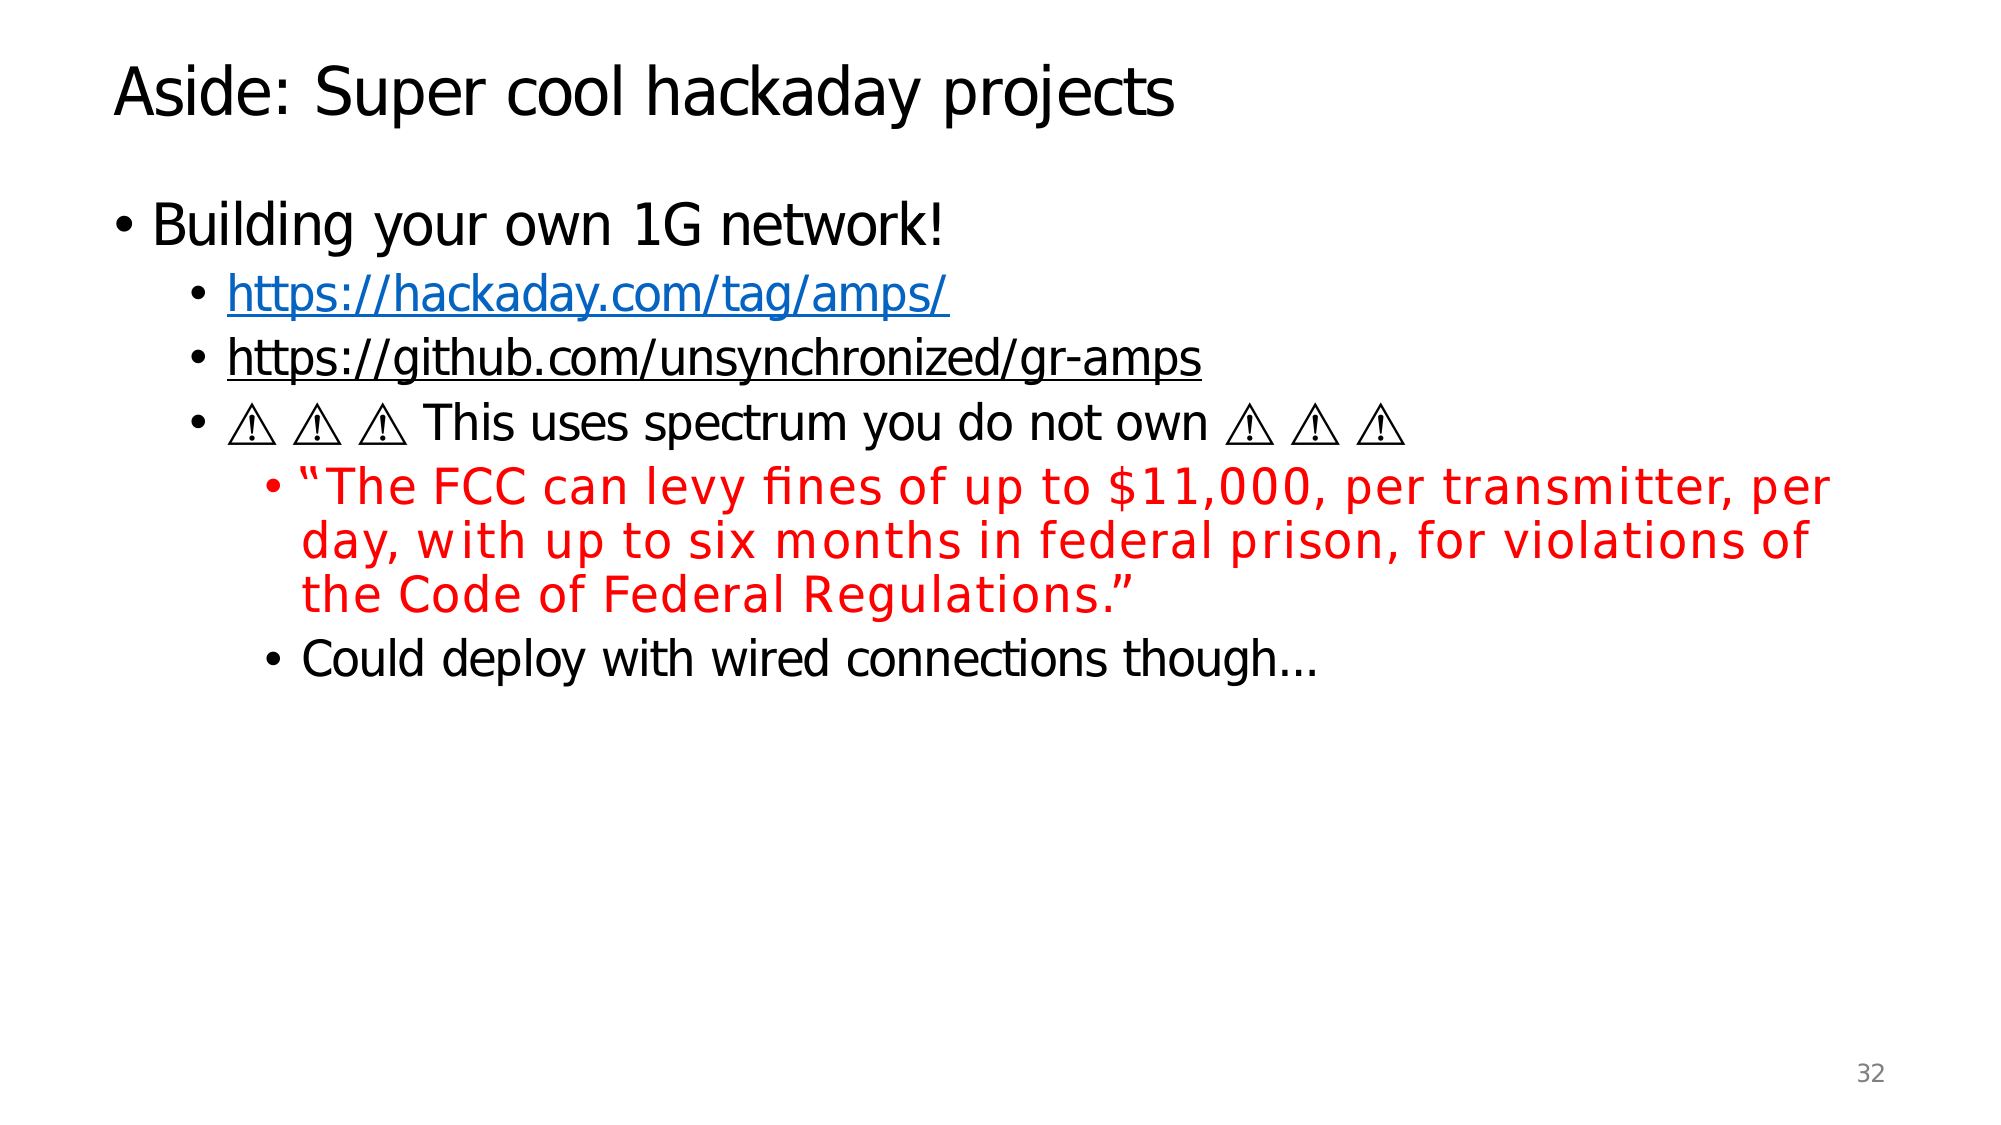

# Aside: Super cool hackaday projects
Building your own 1G network!
https://hackaday.com/tag/amps/
https://github.com/unsynchronized/gr-amps
⚠ ⚠ ⚠ This uses spectrum you do not own ⚠ ⚠ ⚠
“The FCC can levy fines of up to $11,000, per transmitter, per day, with up to six months in federal prison, for violations of the Code of Federal Regulations.”
Could deploy with wired connections though…
32